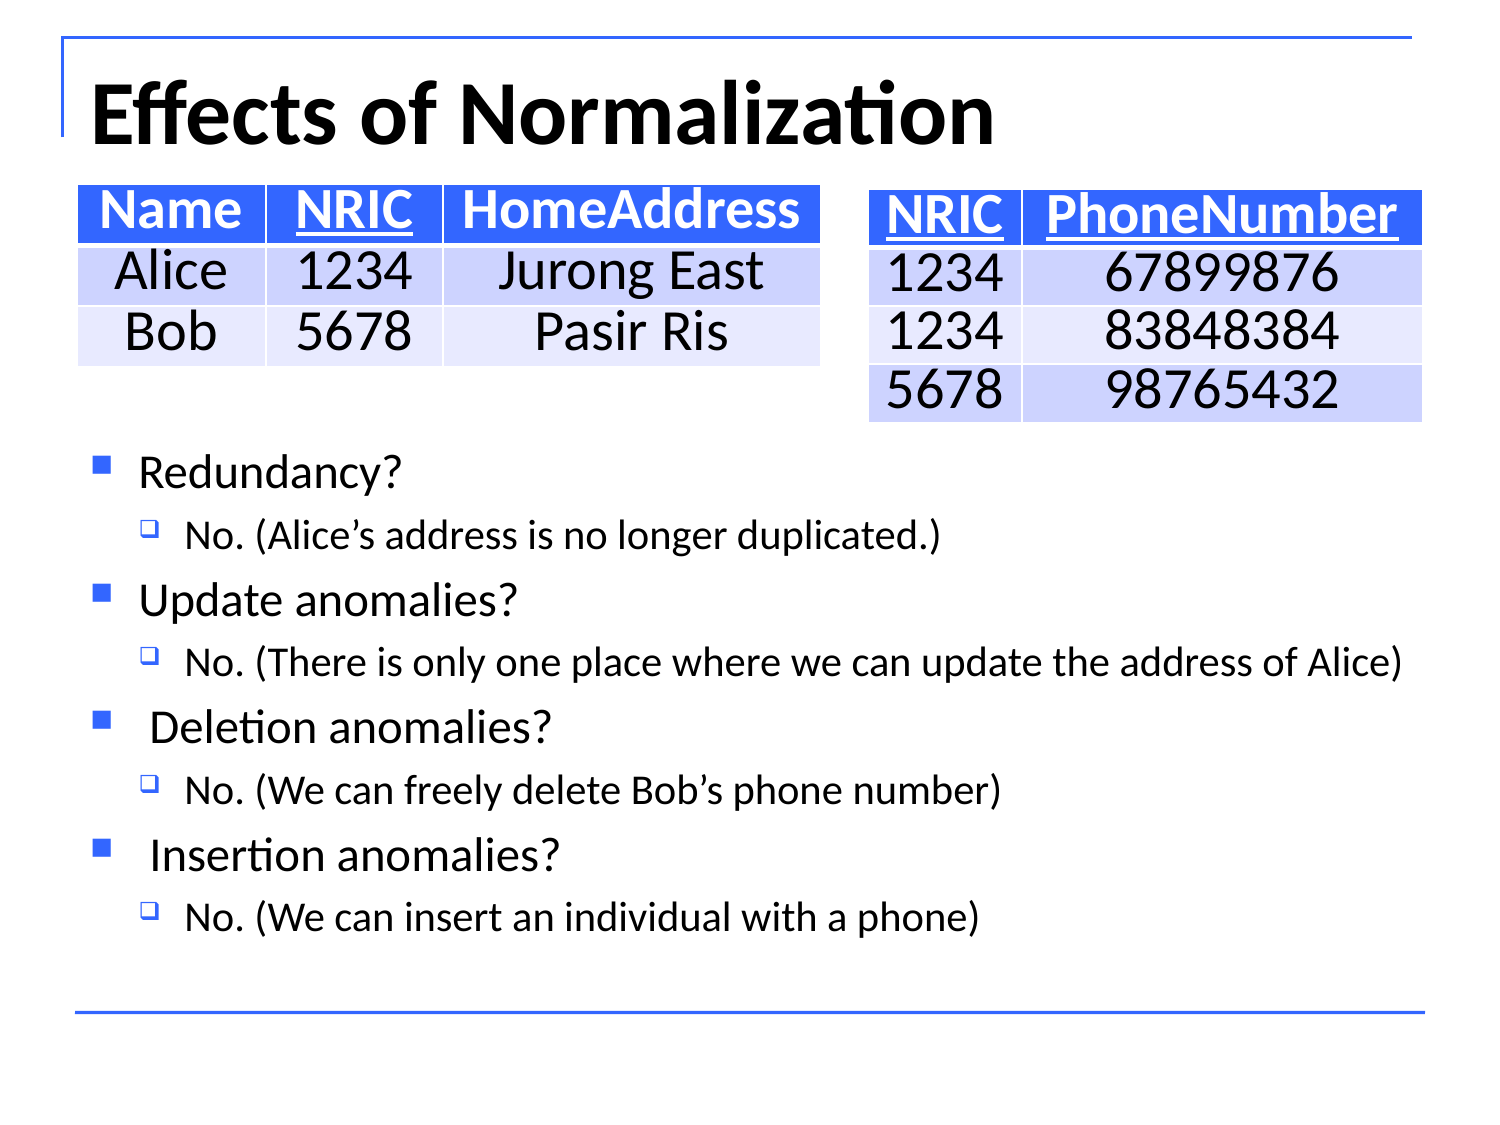

# Effects of Normalization
| Name | NRIC | HomeAddress |
| --- | --- | --- |
| Alice | 1234 | Jurong East |
| Bob | 5678 | Pasir Ris |
| NRIC | PhoneNumber |
| --- | --- |
| 1234 | 67899876 |
| 1234 | 83848384 |
| 5678 | 98765432 |
Redundancy?
No. (Alice’s address is no longer duplicated.)
Update anomalies?
No. (There is only one place where we can update the address of Alice)
 Deletion anomalies?
No. (We can freely delete Bob’s phone number)
 Insertion anomalies?
No. (We can insert an individual with a phone)